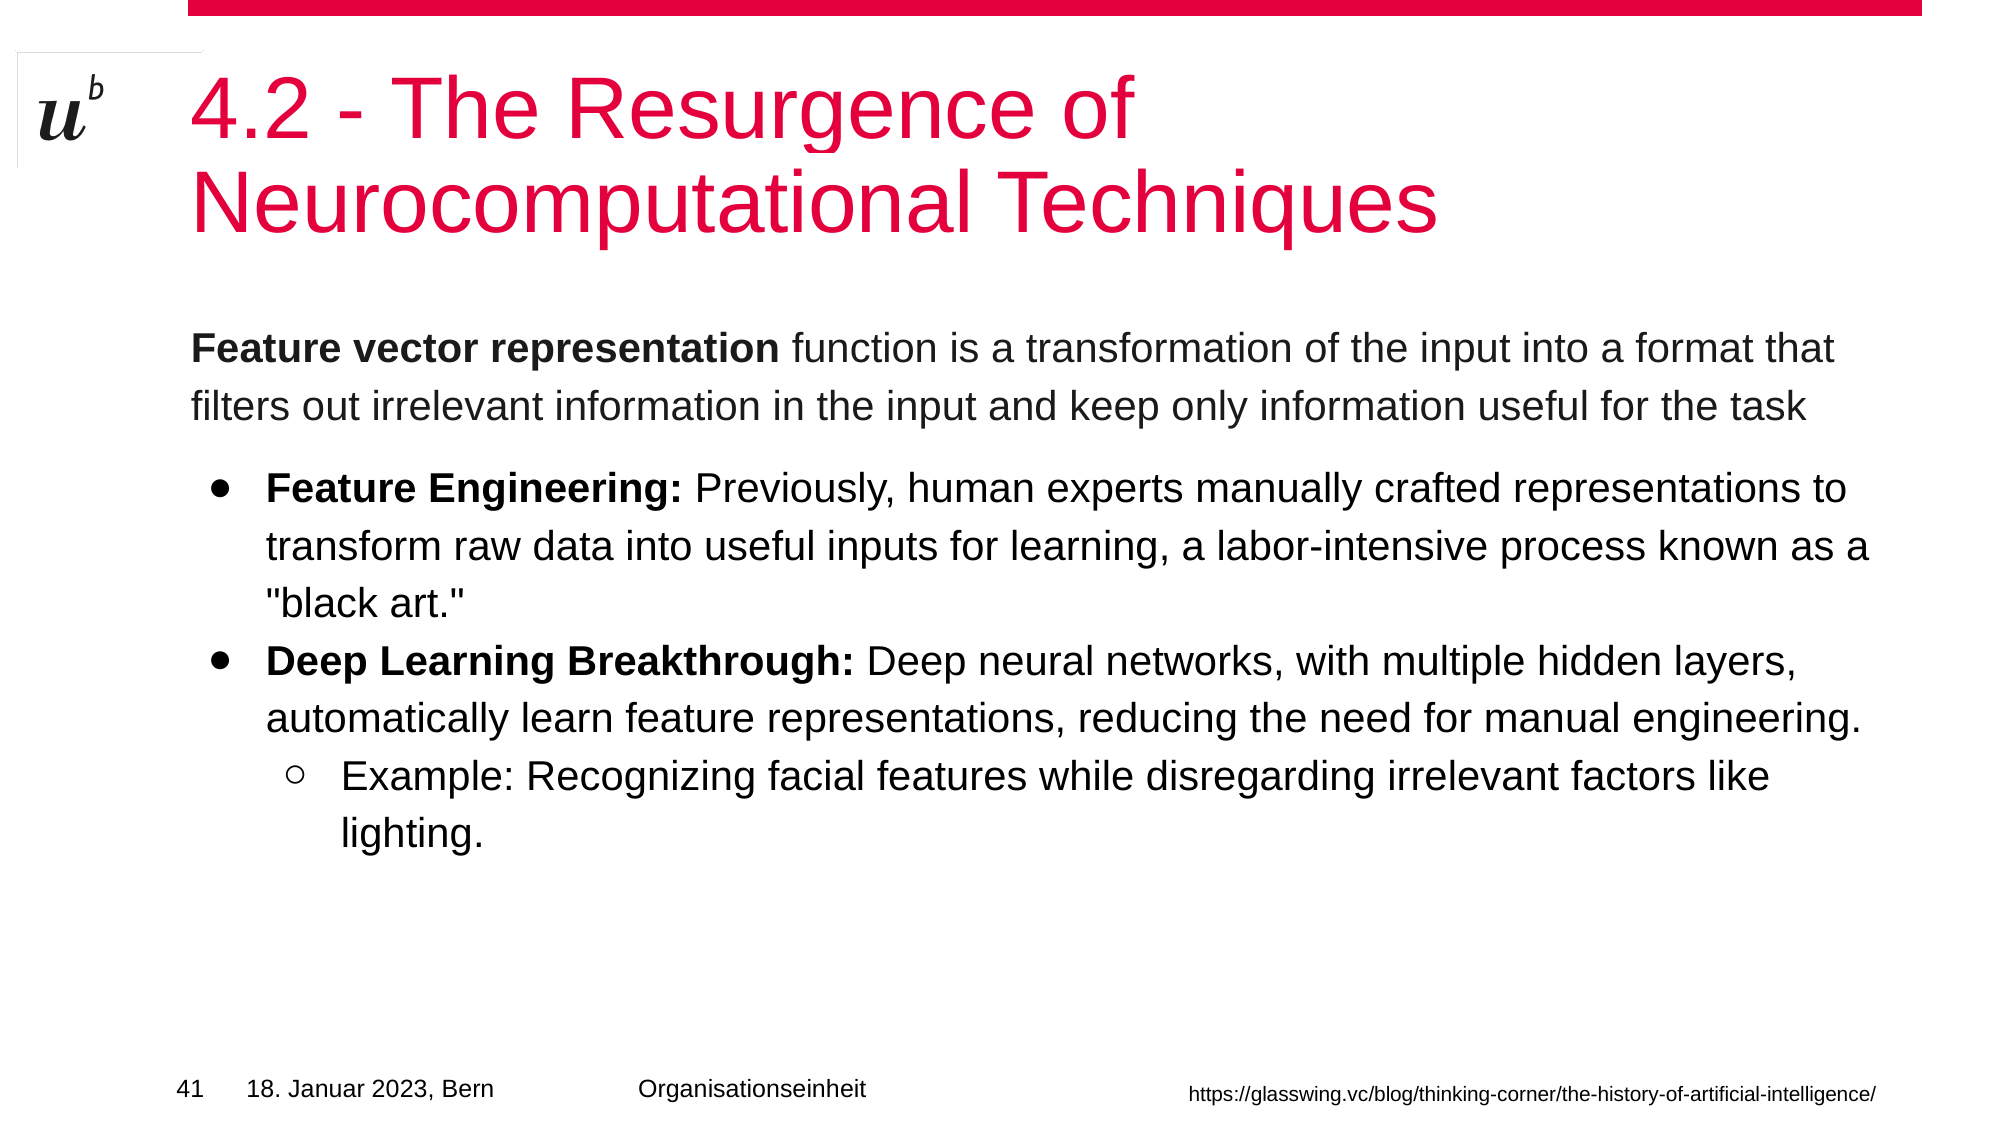

# 4.2 - The Resurgence of Neurocomputational Techniques

Feature vector representation function is a transformation of the input into a format that filters out irrelevant information in the input and keep only information useful for the task
Feature Engineering: Previously, human experts manually crafted representations to transform raw data into useful inputs for learning, a labor-intensive process known as a "black art."
Deep Learning Breakthrough: Deep neural networks, with multiple hidden layers, automatically learn feature representations, reducing the need for manual engineering.
Example: Recognizing facial features while disregarding irrelevant factors like lighting.

41
18. Januar 2023, Bern
Organisationseinheit
https://glasswing.vc/blog/thinking-corner/the-history-of-artificial-intelligence/